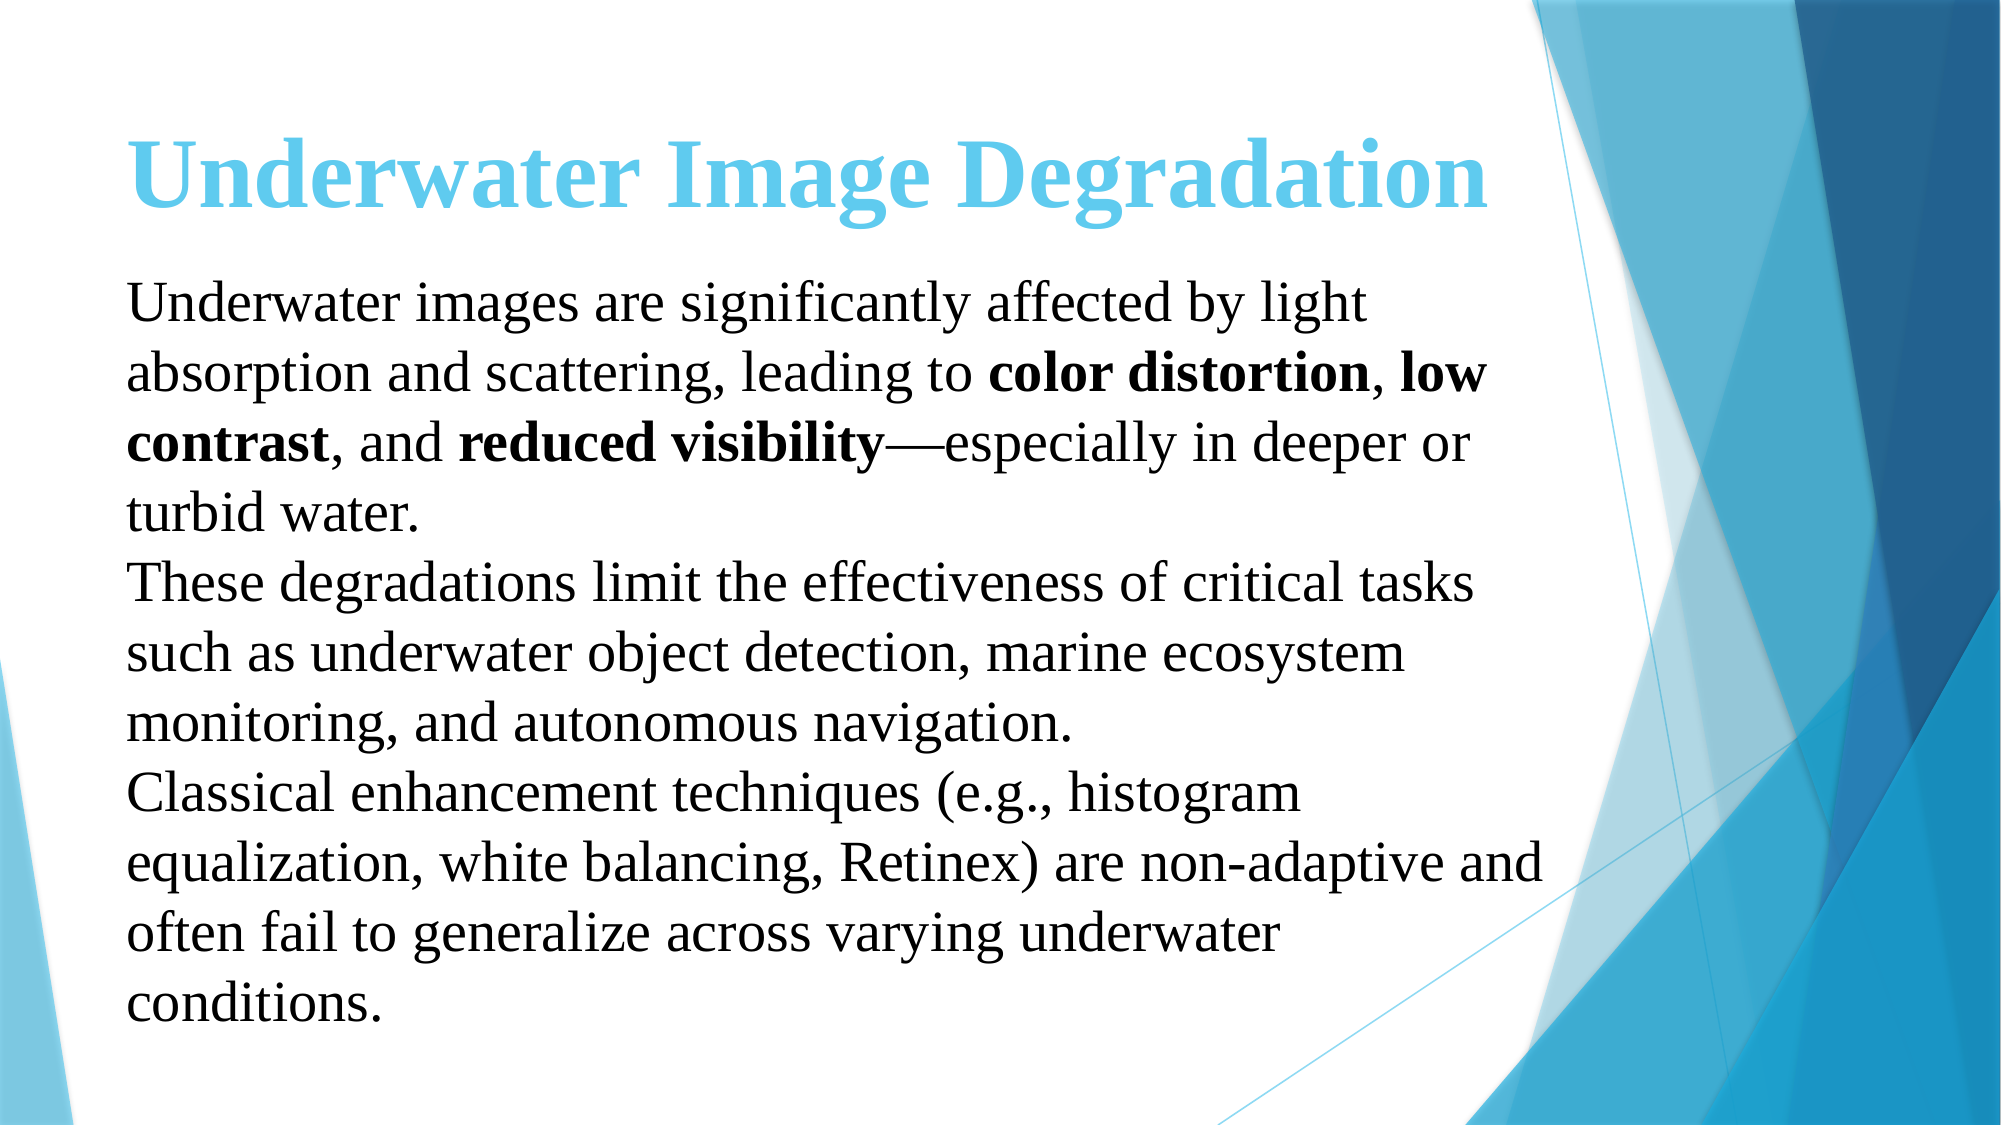

# Underwater Image Degradation
Underwater images are significantly affected by light absorption and scattering, leading to color distortion, low contrast, and reduced visibility—especially in deeper or turbid water.
These degradations limit the effectiveness of critical tasks such as underwater object detection, marine ecosystem monitoring, and autonomous navigation.
Classical enhancement techniques (e.g., histogram equalization, white balancing, Retinex) are non-adaptive and often fail to generalize across varying underwater conditions.